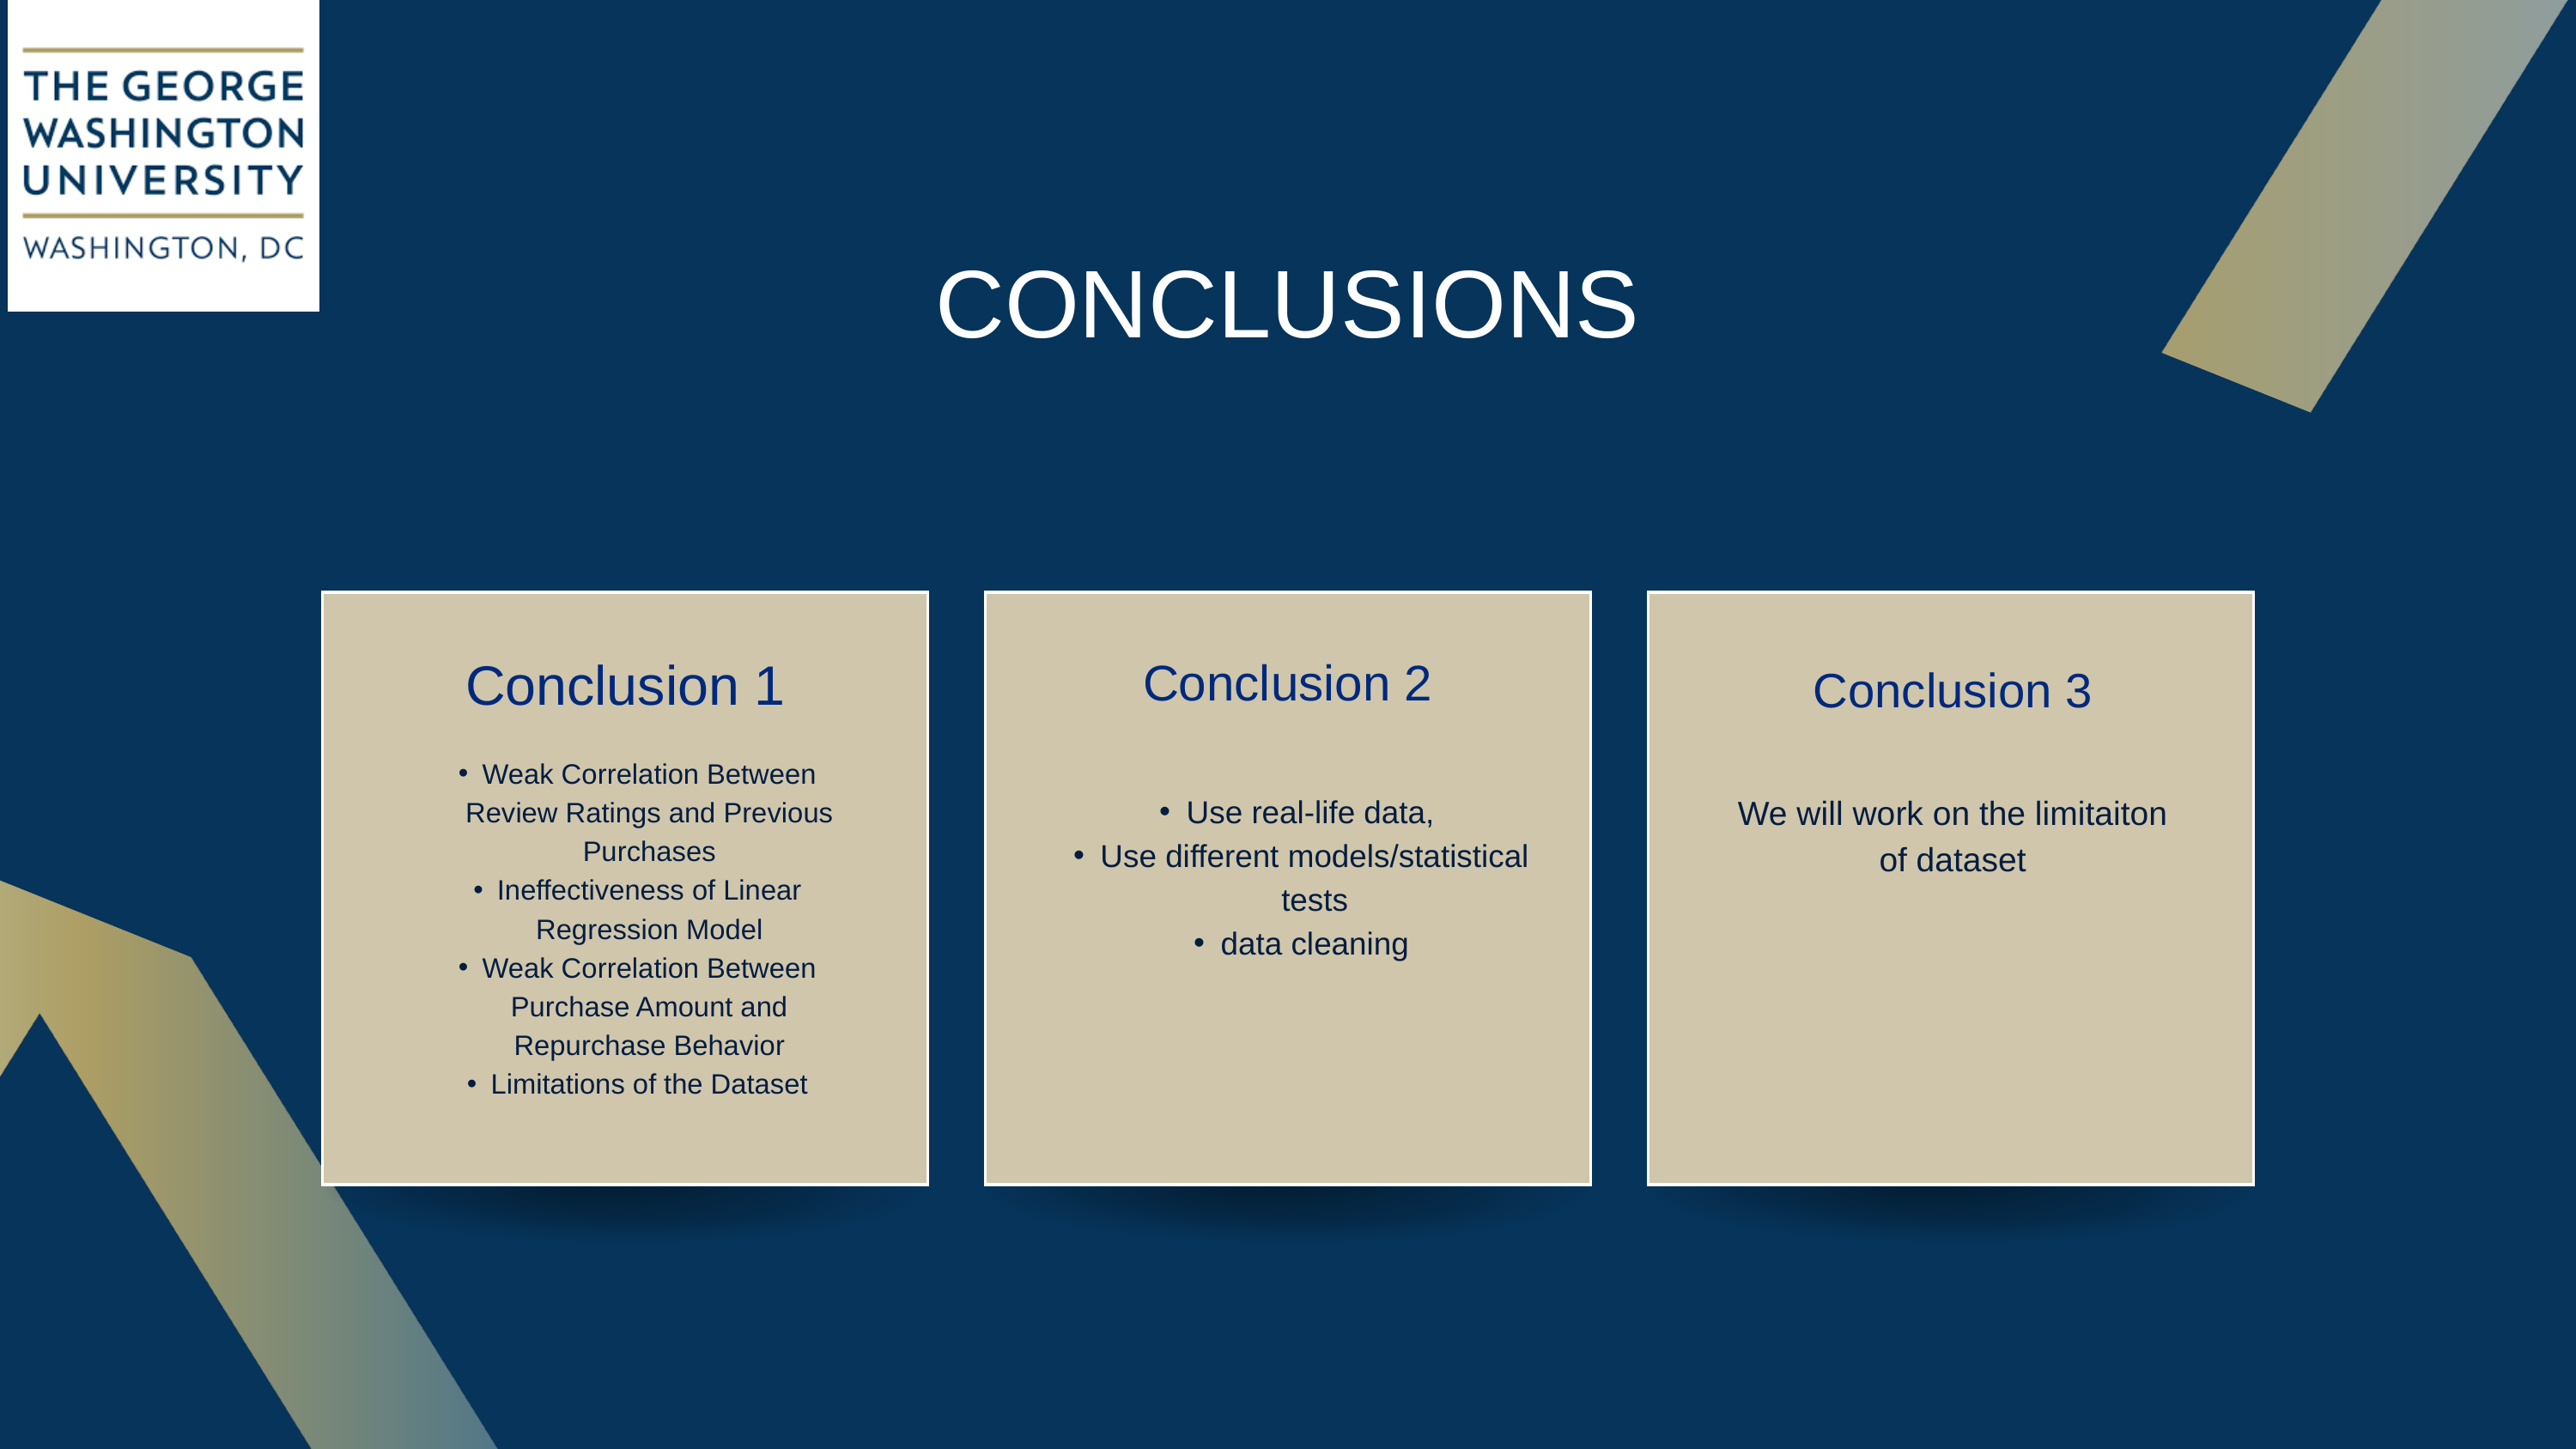

CONCLUSIONS

Conclusion 1
Conclusion 2
Conclusion 3
Weak Correlation Between Review Ratings and Previous Purchases
Ineffectiveness of Linear Regression Model
Weak Correlation Between Purchase Amount and Repurchase Behavior
Limitations of the Dataset
Use real-life data,
Use different models/statistical tests
data cleaning
We will work on the limitaiton of dataset